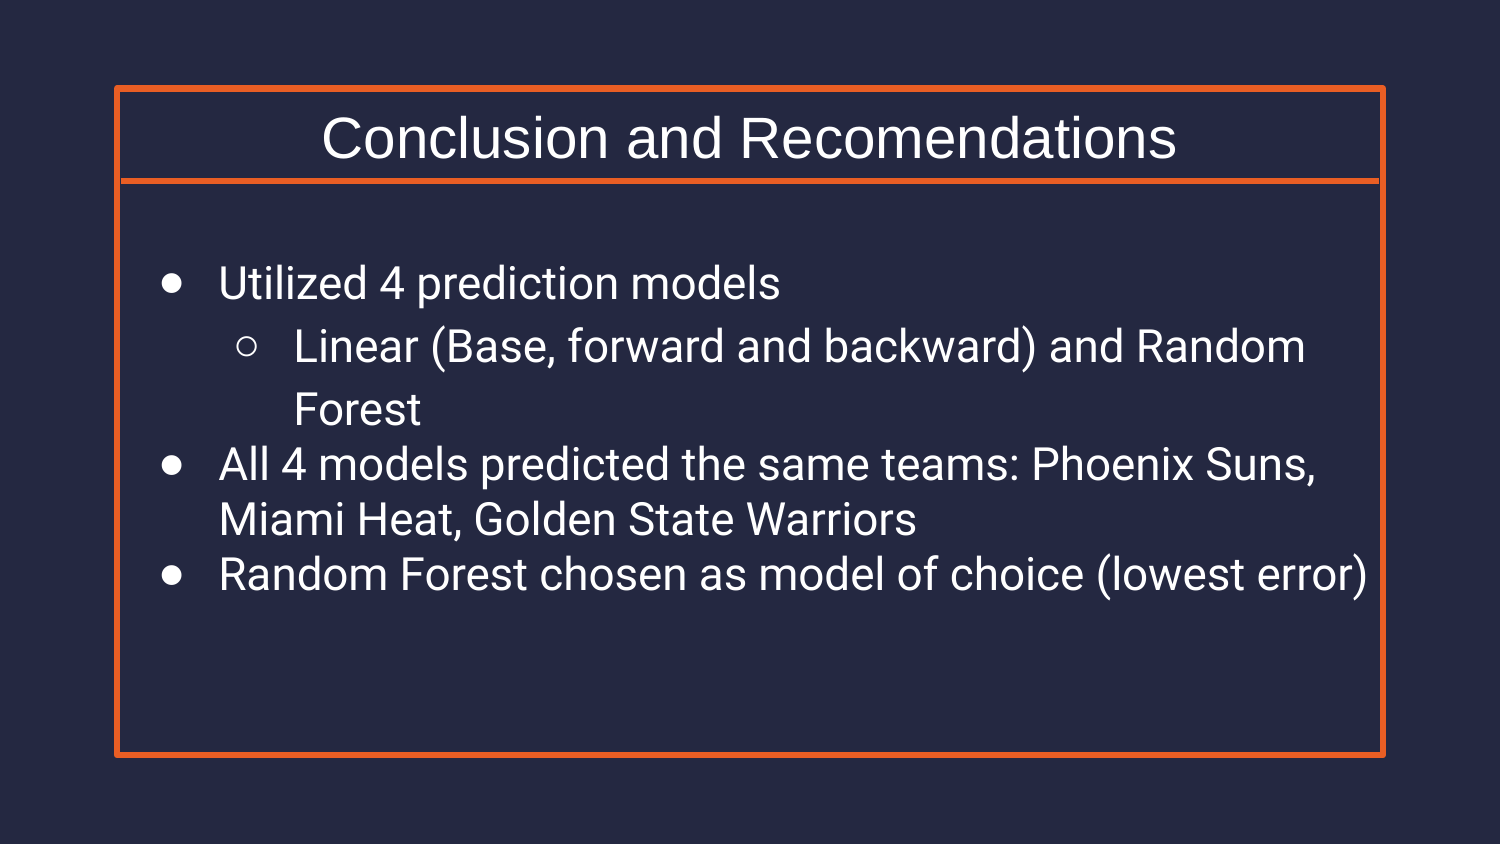

# Conclusion and Recomendations
Utilized 4 prediction models
Linear (Base, forward and backward) and Random Forest
All 4 models predicted the same teams: Phoenix Suns, Miami Heat, Golden State Warriors
Random Forest chosen as model of choice (lowest error)